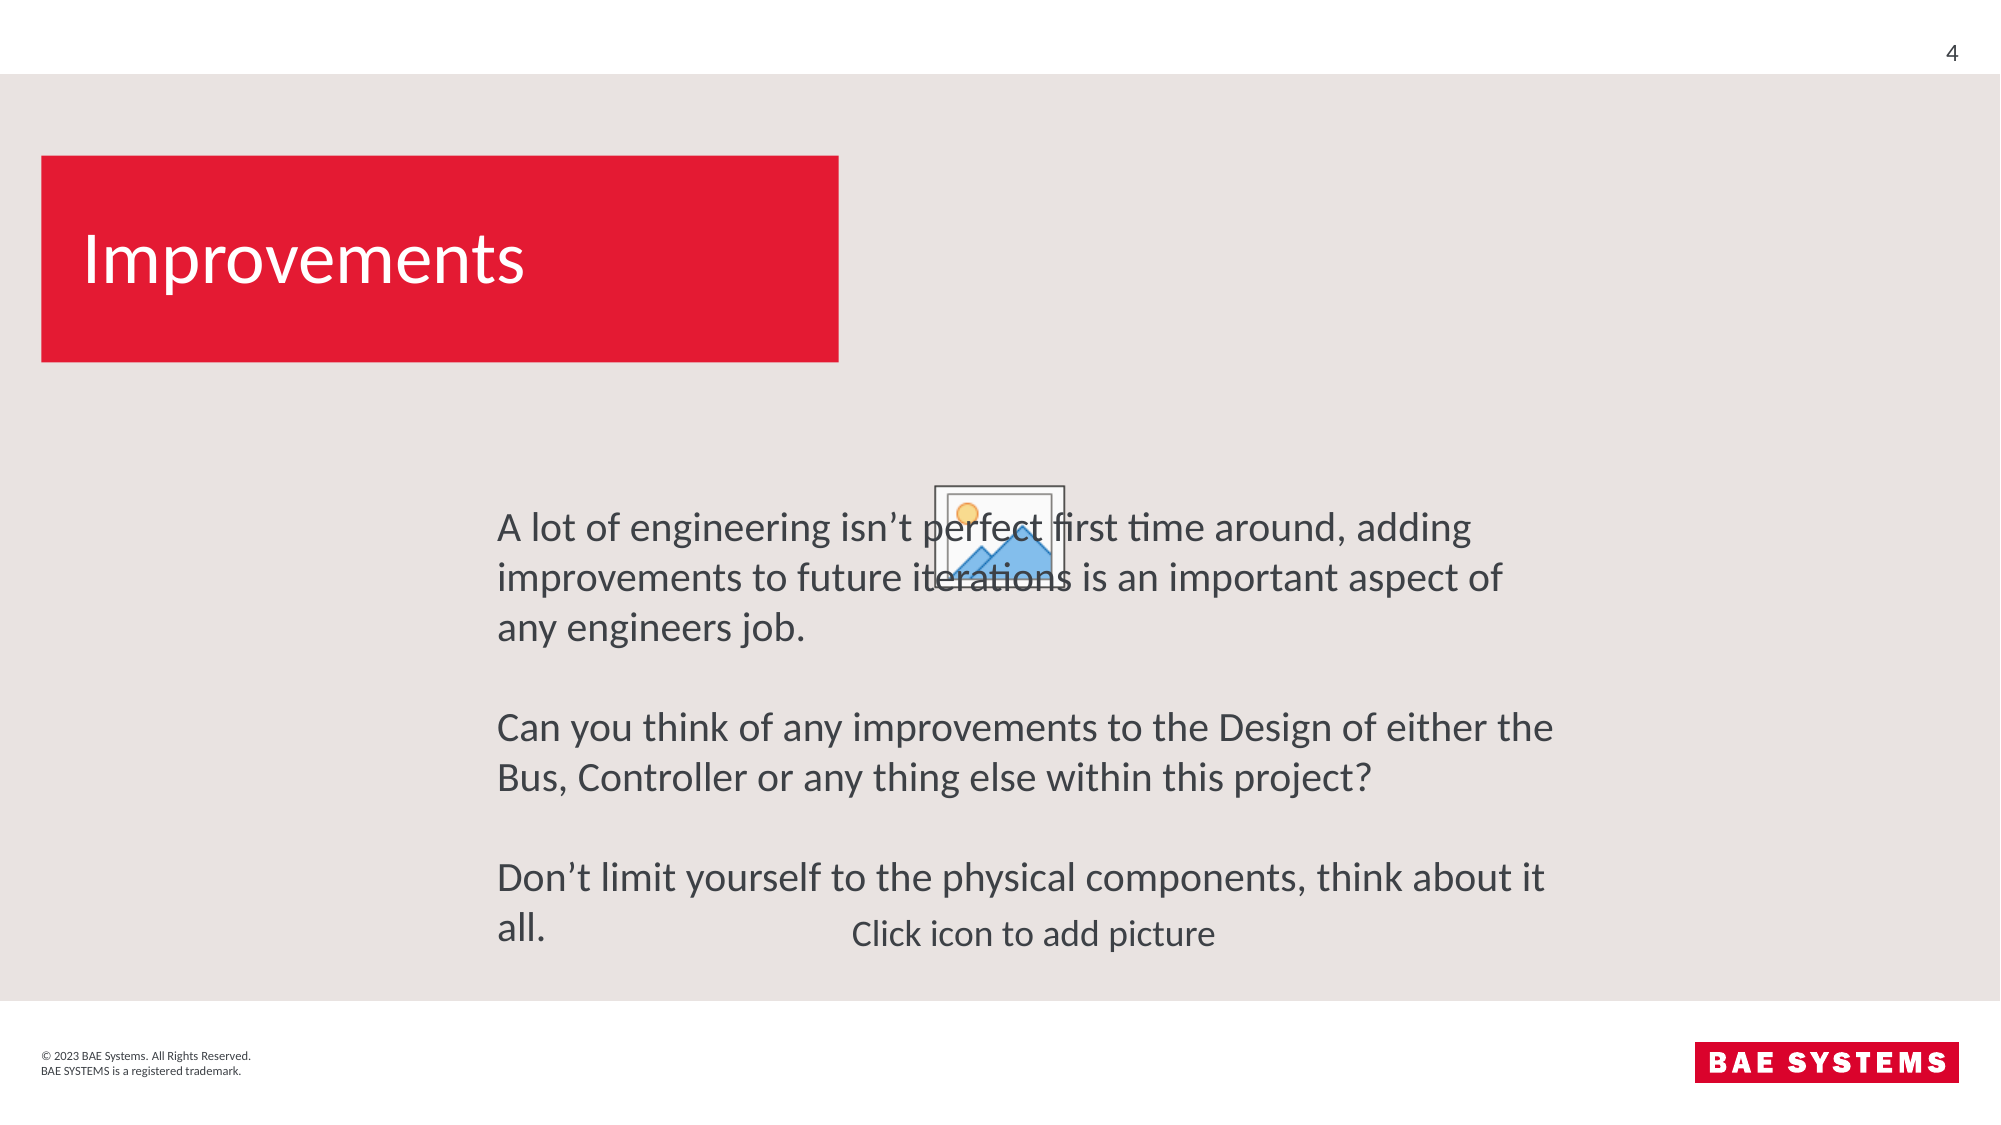

4

# Improvements

A lot of engineering isn’t perfect first time around, adding improvements to future iterations is an important aspect of any engineers job.

Can you think of any improvements to the Design of either the Bus, Controller or any thing else within this project?

Don’t limit yourself to the physical components, think about it all.